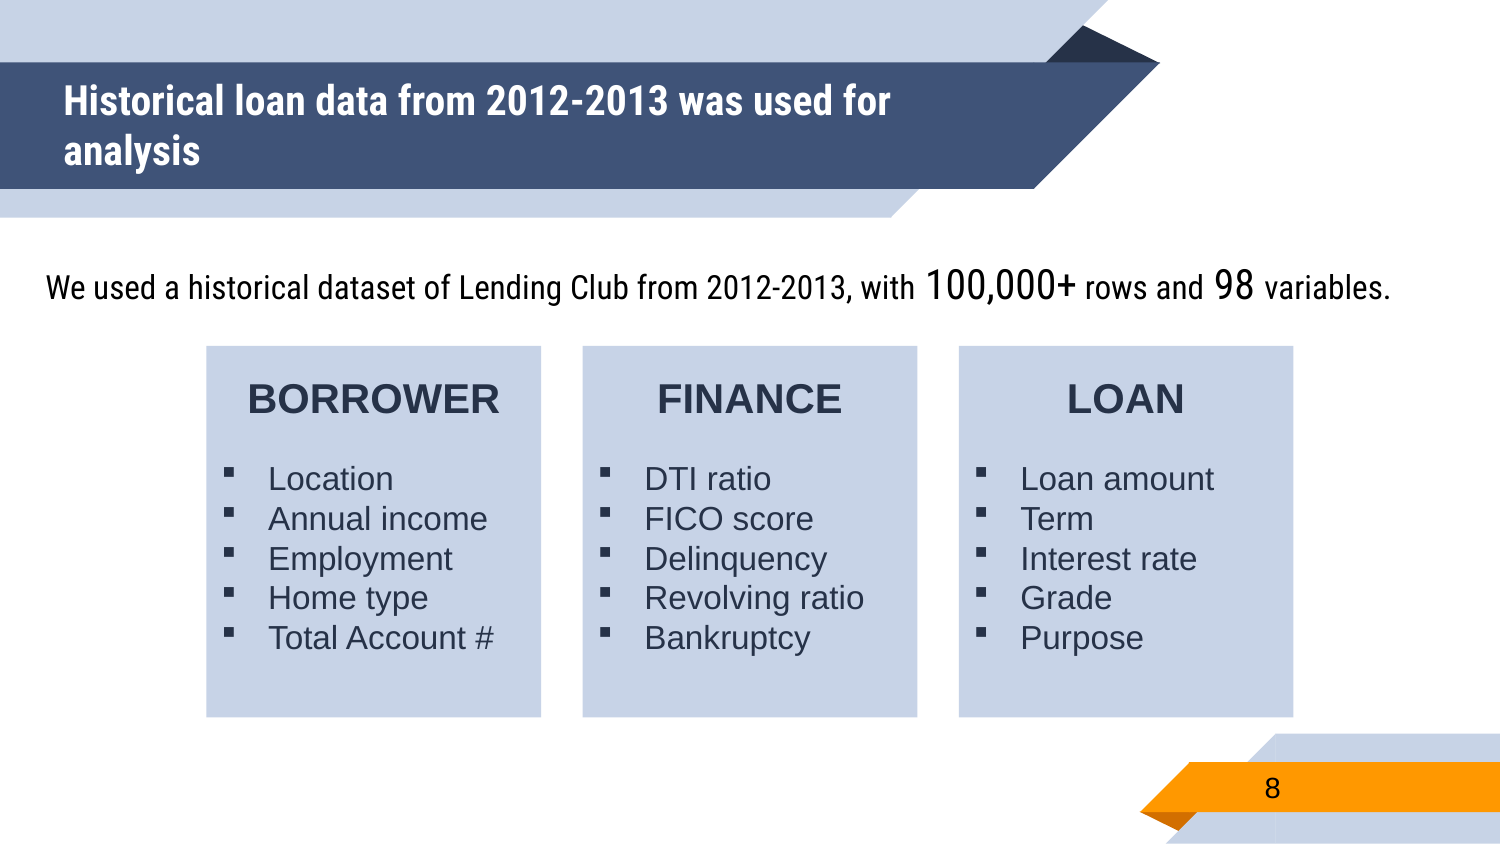

# Historical loan data from 2012-2013 was used for analysis
We used a historical dataset of Lending Club from 2012-2013, with 100,000+ rows and 98 variables.
BORROWER

Location
Annual income
Employment
Home type
Total Account #

FINANCE

DTI ratio
FICO score
Delinquency
Revolving ratio
Bankruptcy

LOAN

Loan amount
Term
Interest rate
Grade
Purpose

8